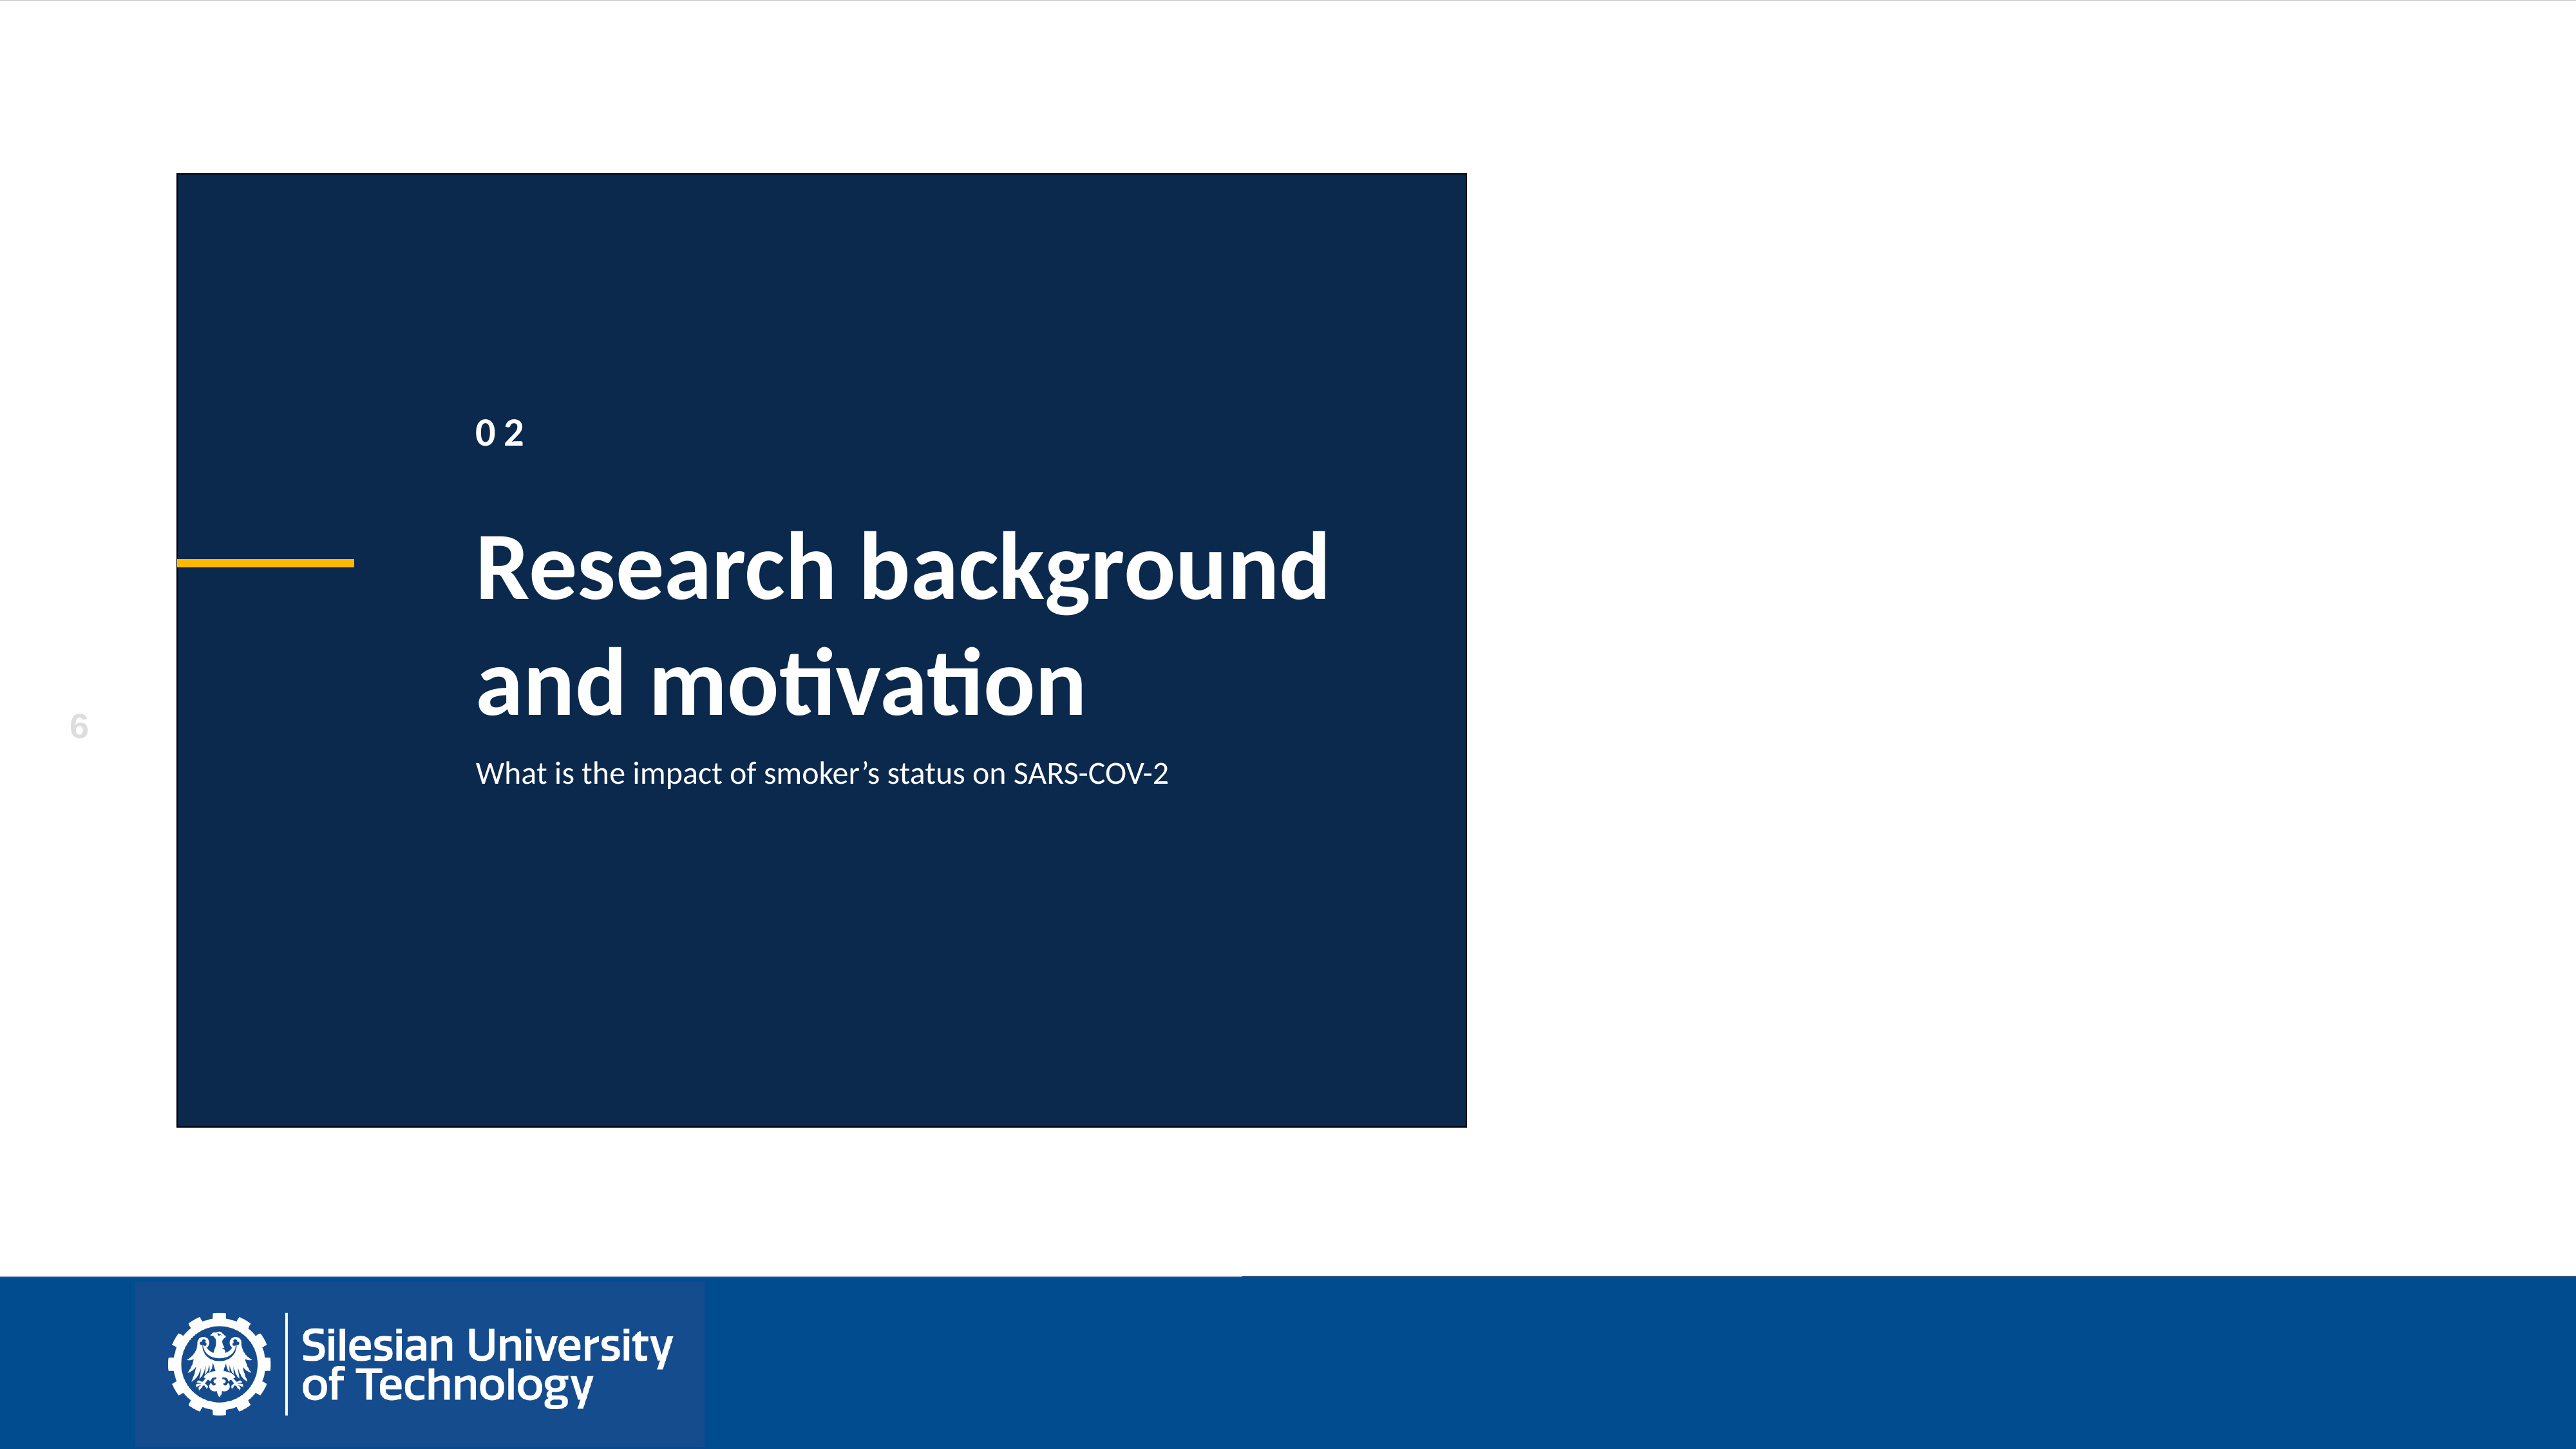

02
Research background and motivation
What is the impact of smoker’s status on SARS-COV-2